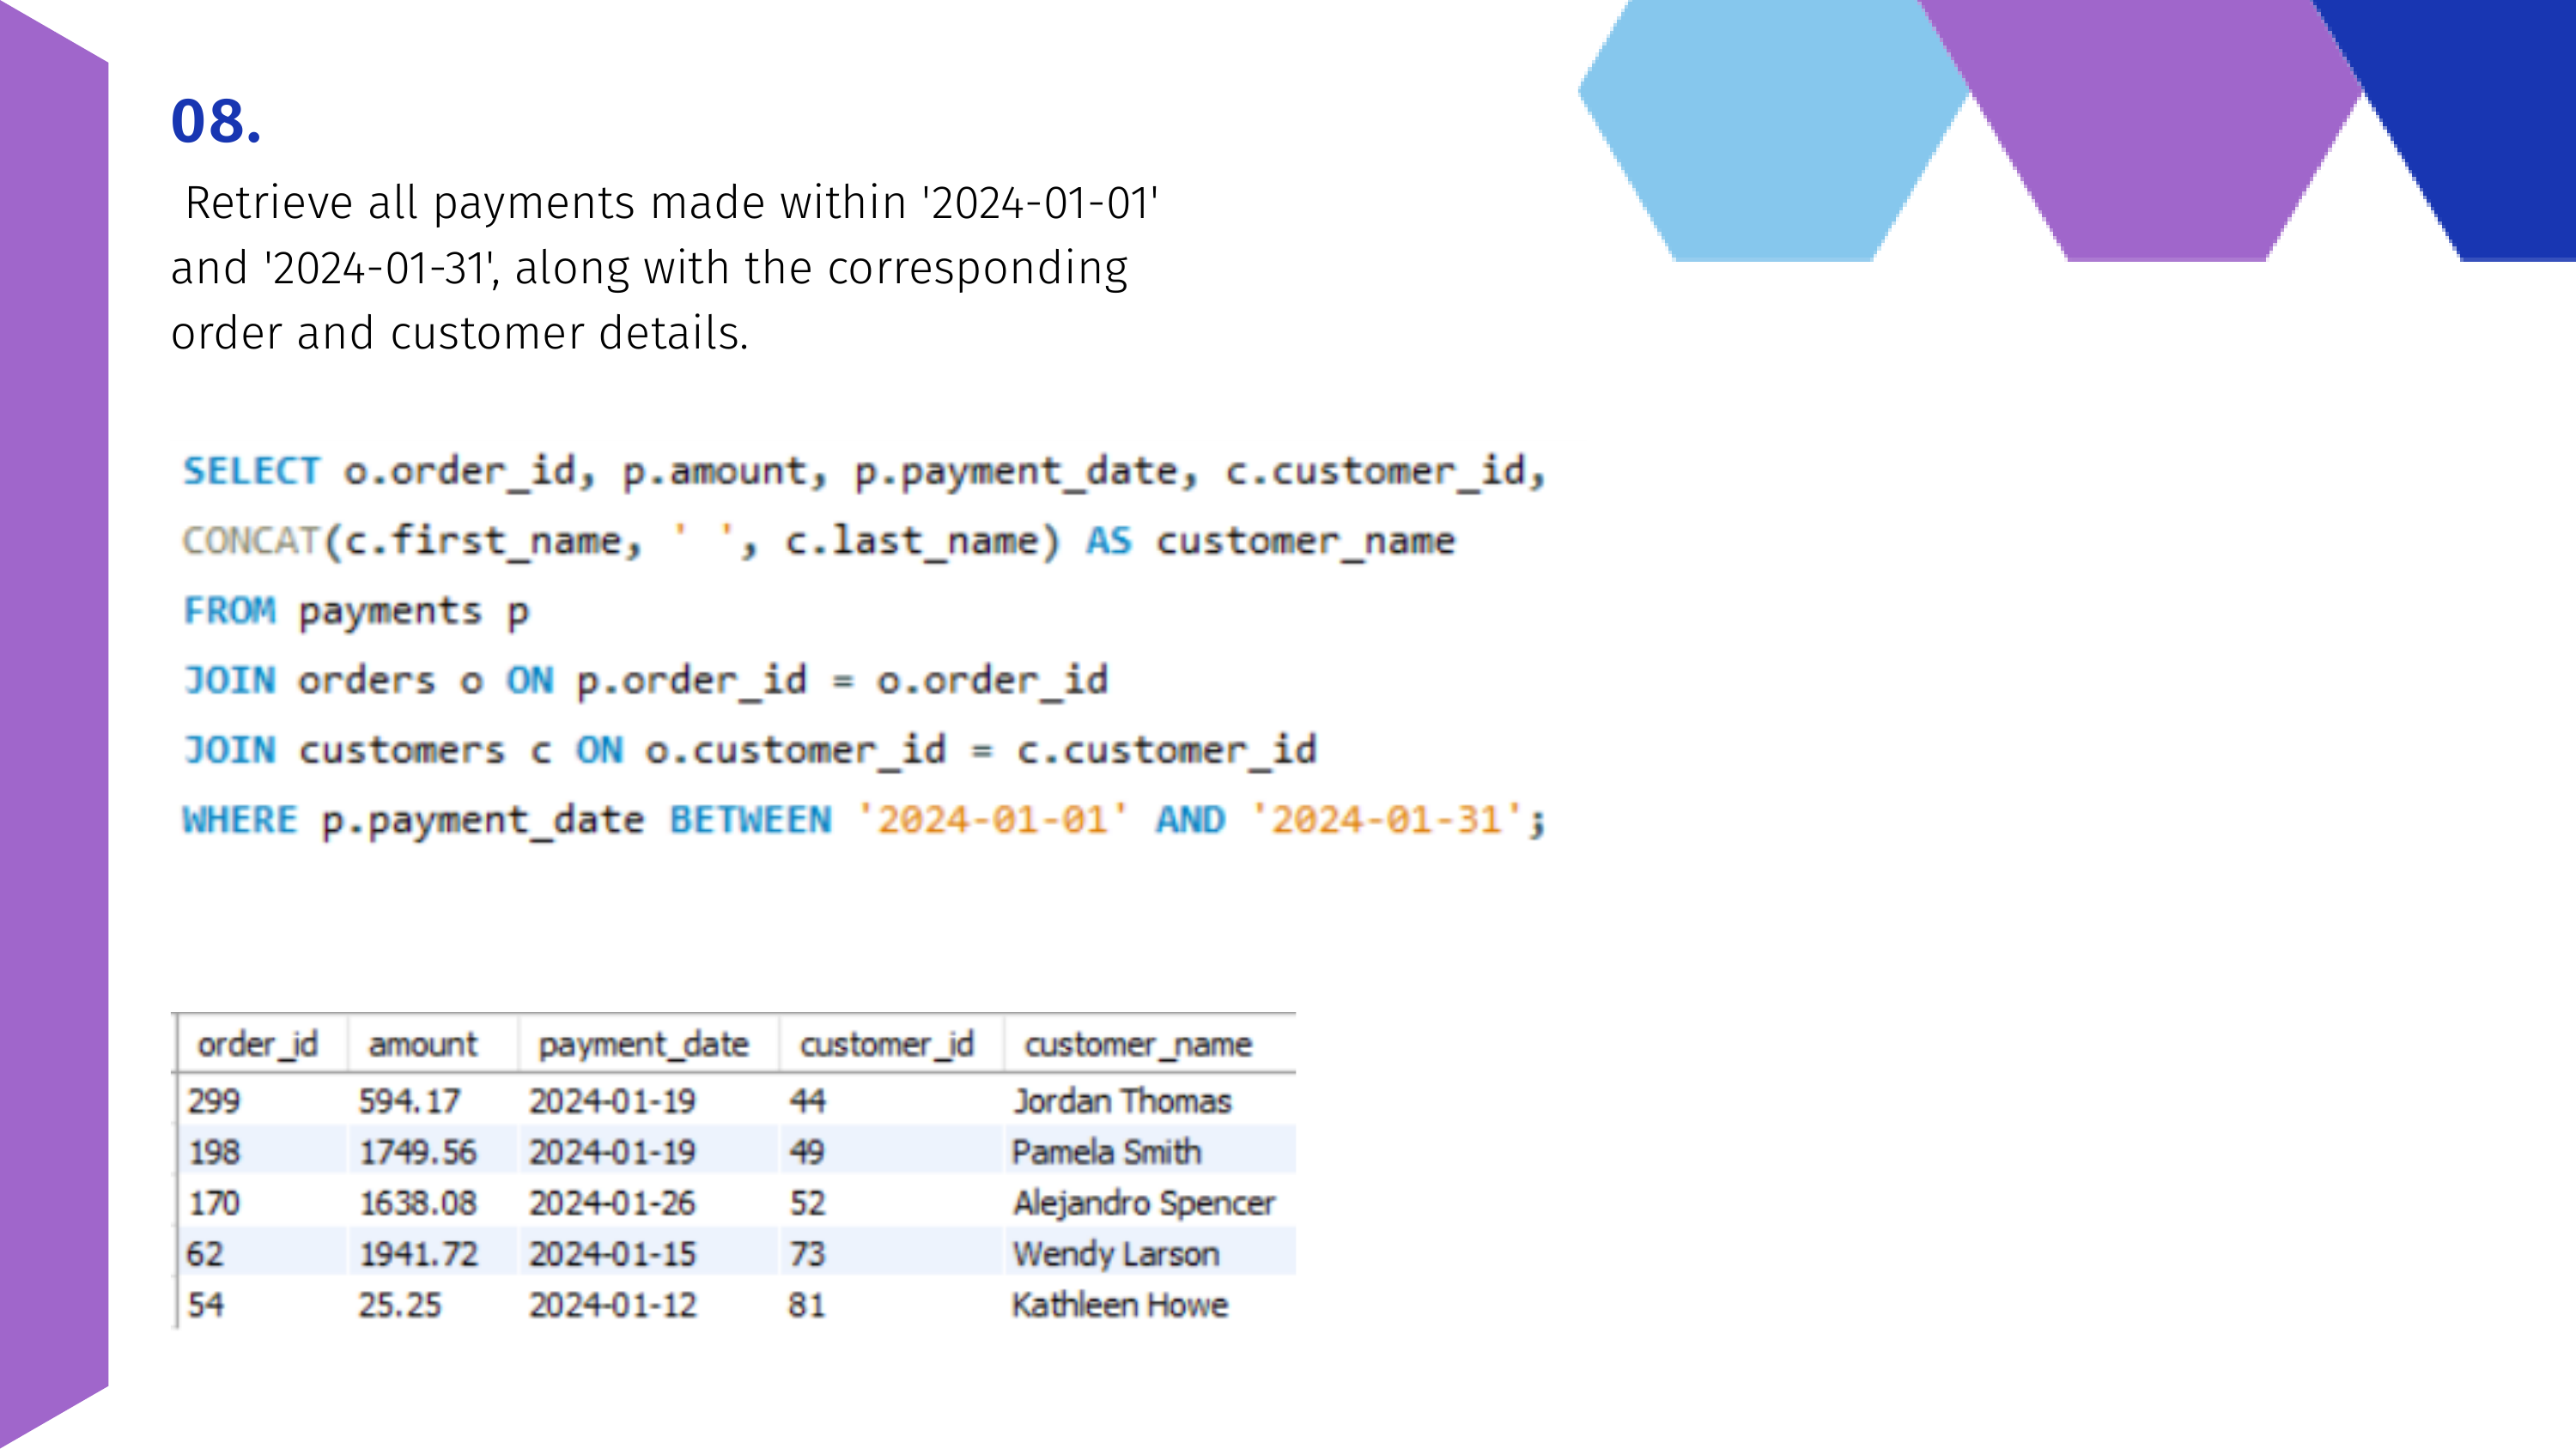

08.
 Retrieve all payments made within '2024-01-01' and '2024-01-31', along with the corresponding order and customer details.